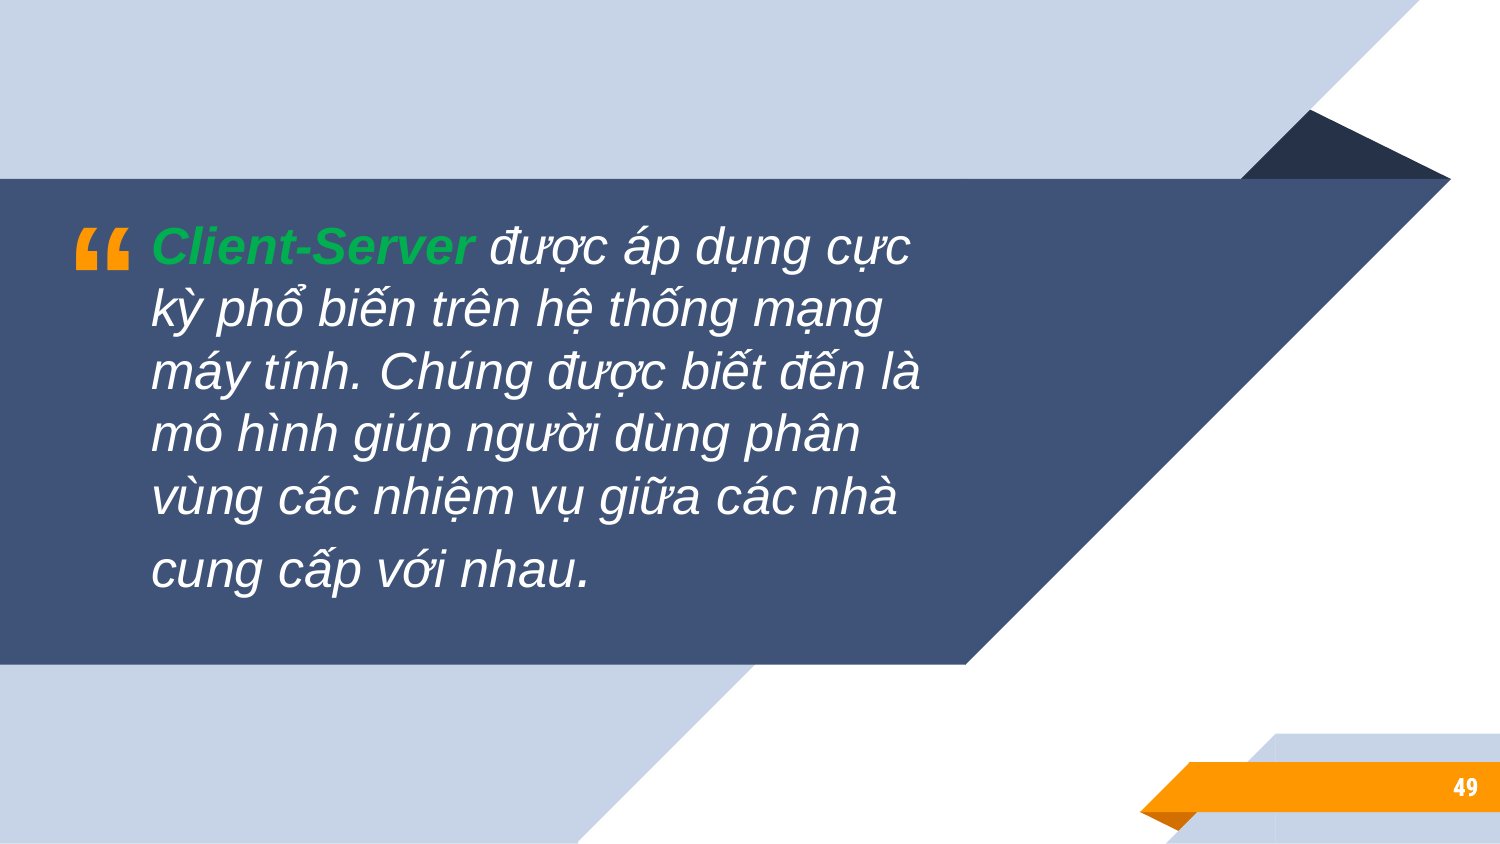

Client-Server được áp dụng cực kỳ phổ biến trên hệ thống mạng máy tính. Chúng được biết đến là mô hình giúp người dùng phân vùng các nhiệm vụ giữa các nhà cung cấp với nhau.
49
49